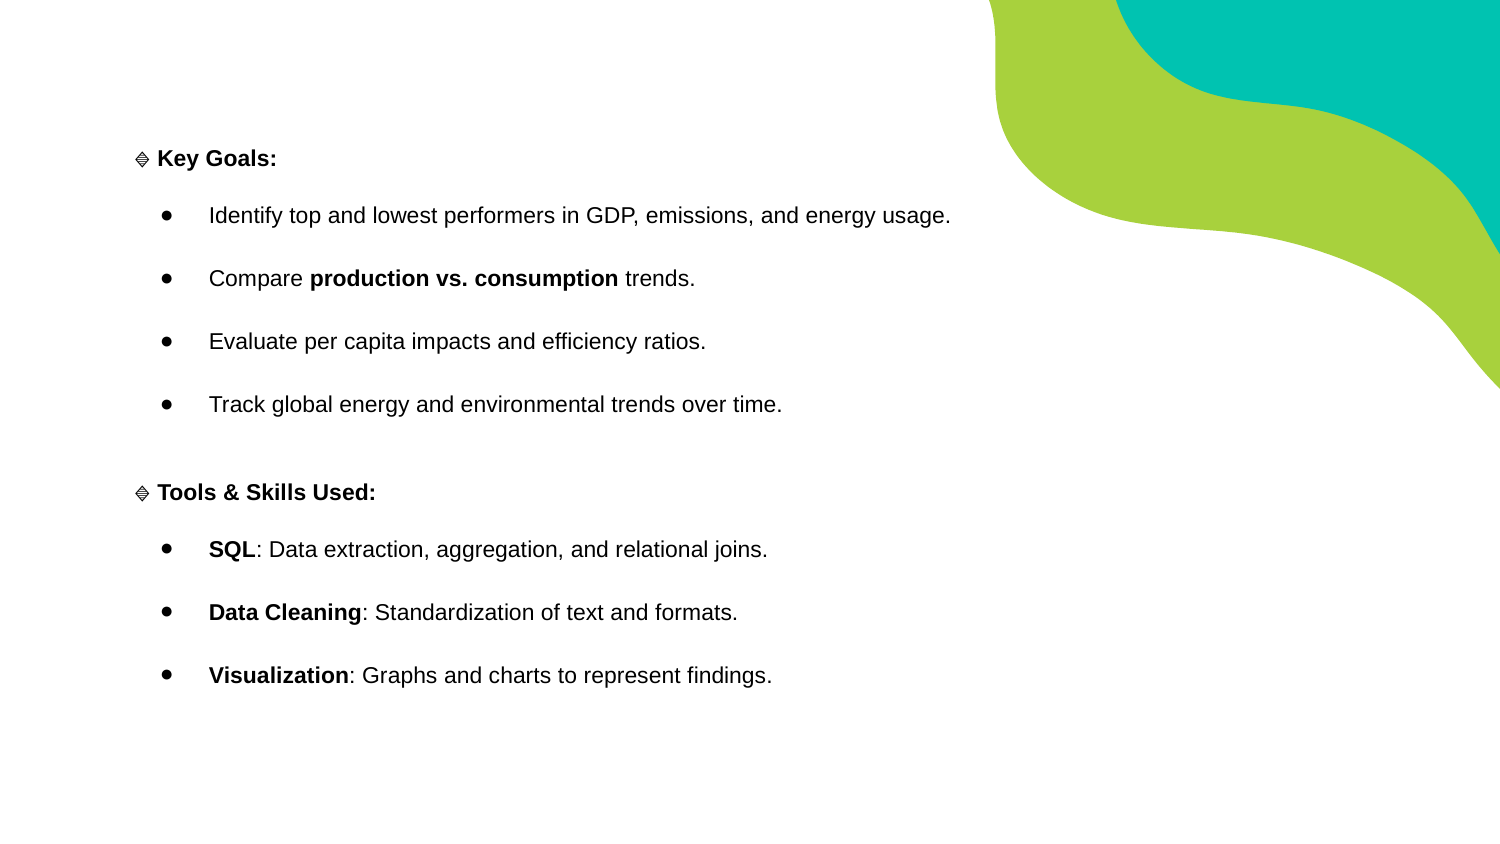

🔹 Key Goals:
Identify top and lowest performers in GDP, emissions, and energy usage.
Compare production vs. consumption trends.
Evaluate per capita impacts and efficiency ratios.
Track global energy and environmental trends over time.
🔹 Tools & Skills Used:
SQL: Data extraction, aggregation, and relational joins.
Data Cleaning: Standardization of text and formats.
Visualization: Graphs and charts to represent findings.